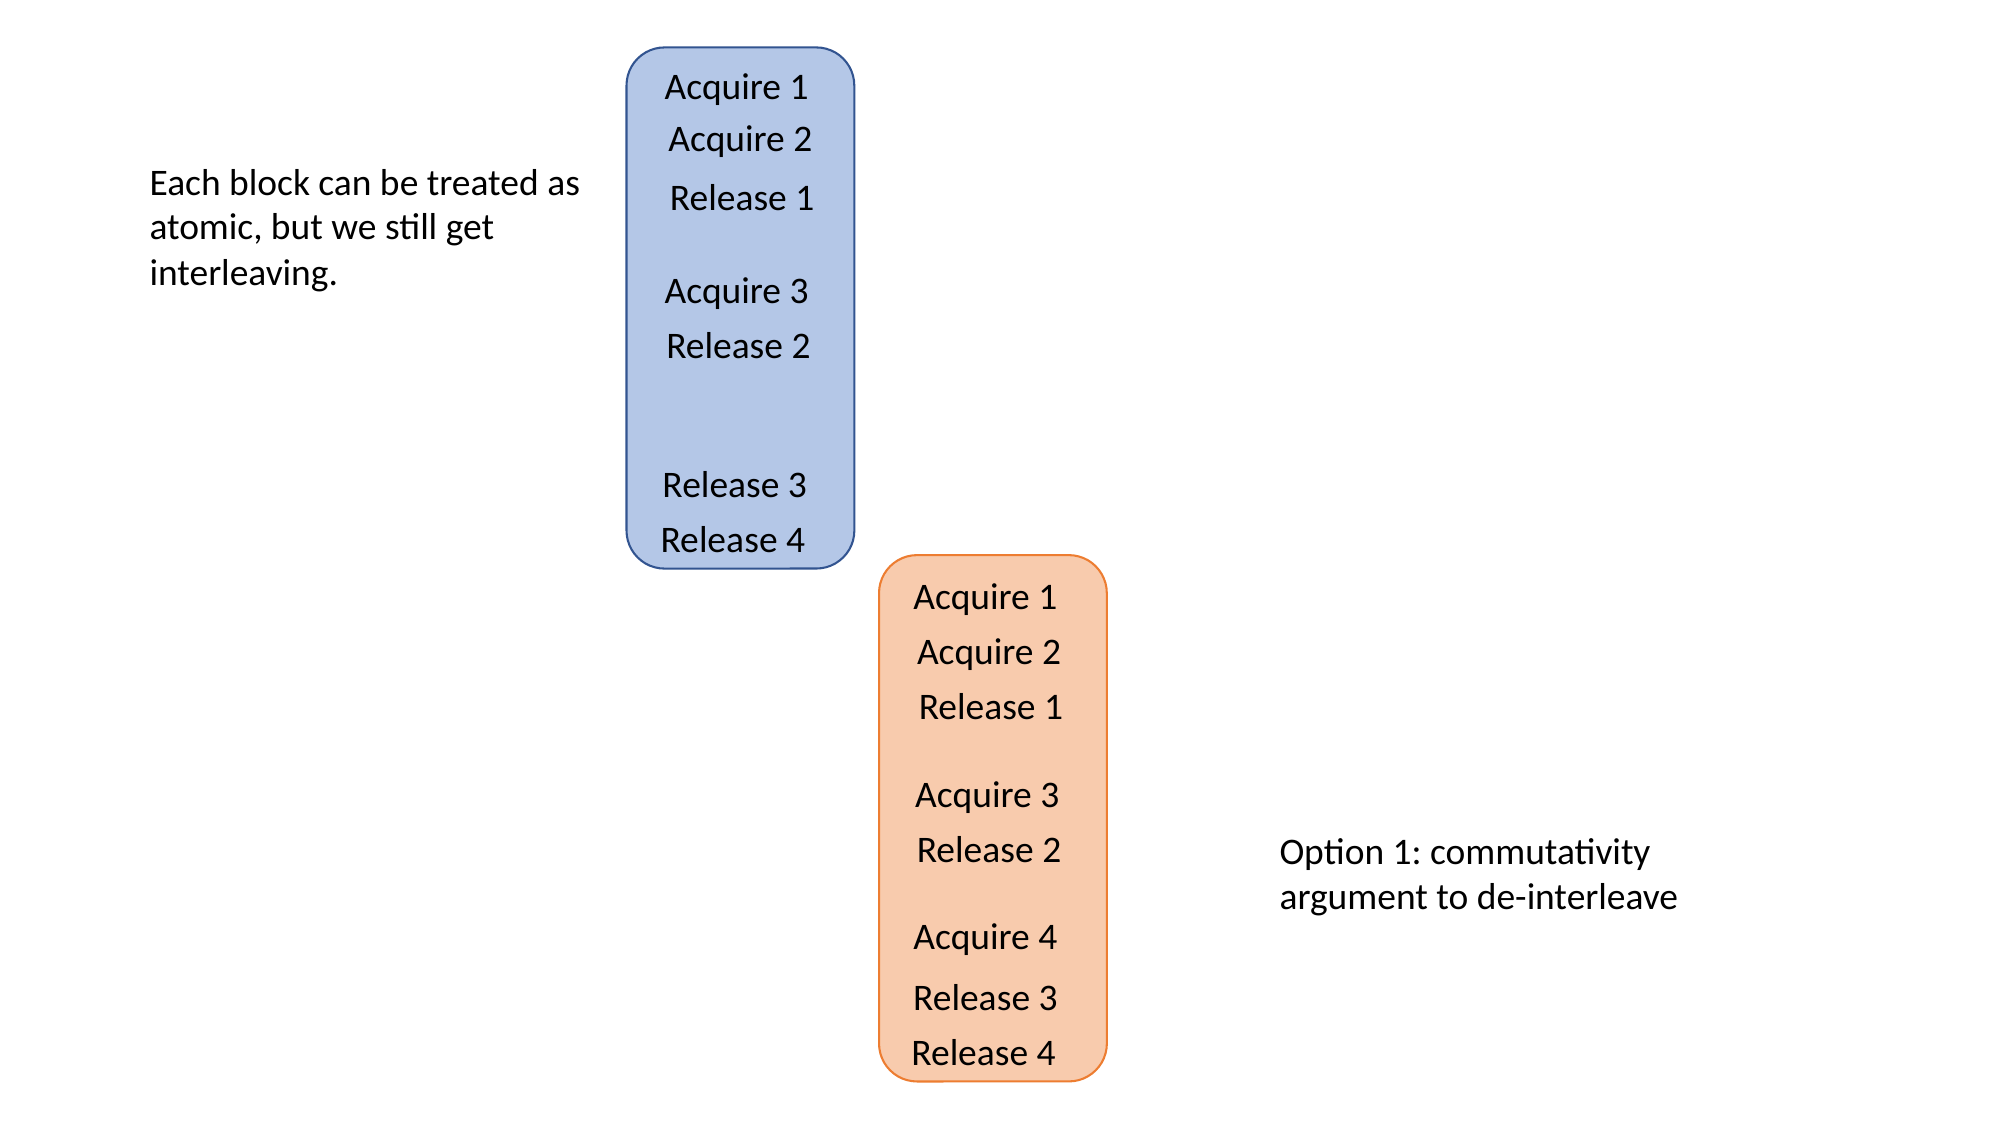

Acquire 1
Acquire 2
Each block can be treated as atomic, but we still get interleaving.
Release 1
Acquire 3
Release 2
Release 3
Release 4

Acquire 1
Acquire 2
Release 1
Acquire 3
Release 2
Option 1: commutativity argument to de-interleave
Acquire 4
Release 3
Release 4